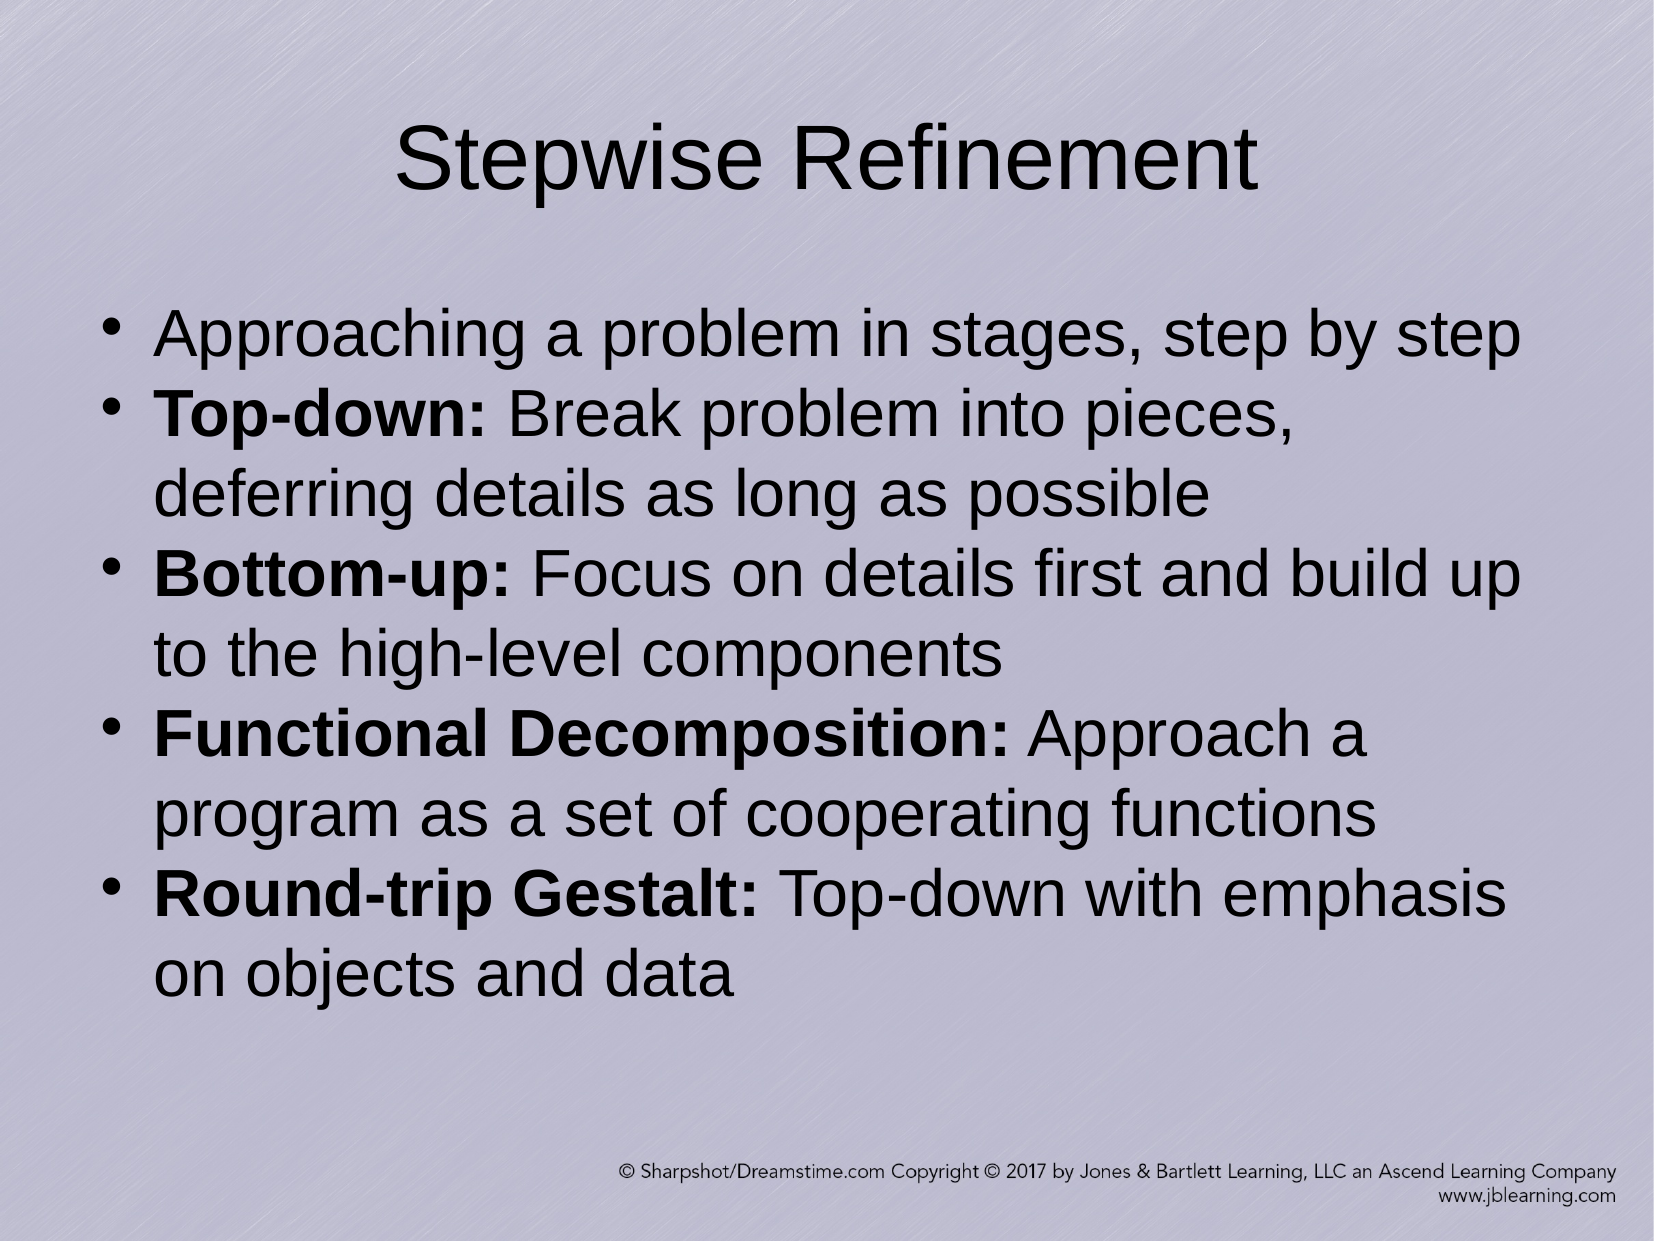

Stepwise Refinement
Approaching a problem in stages, step by step
Top-down: Break problem into pieces, deferring details as long as possible
Bottom-up: Focus on details first and build up to the high-level components
Functional Decomposition: Approach a program as a set of cooperating functions
Round-trip Gestalt: Top-down with emphasis on objects and data